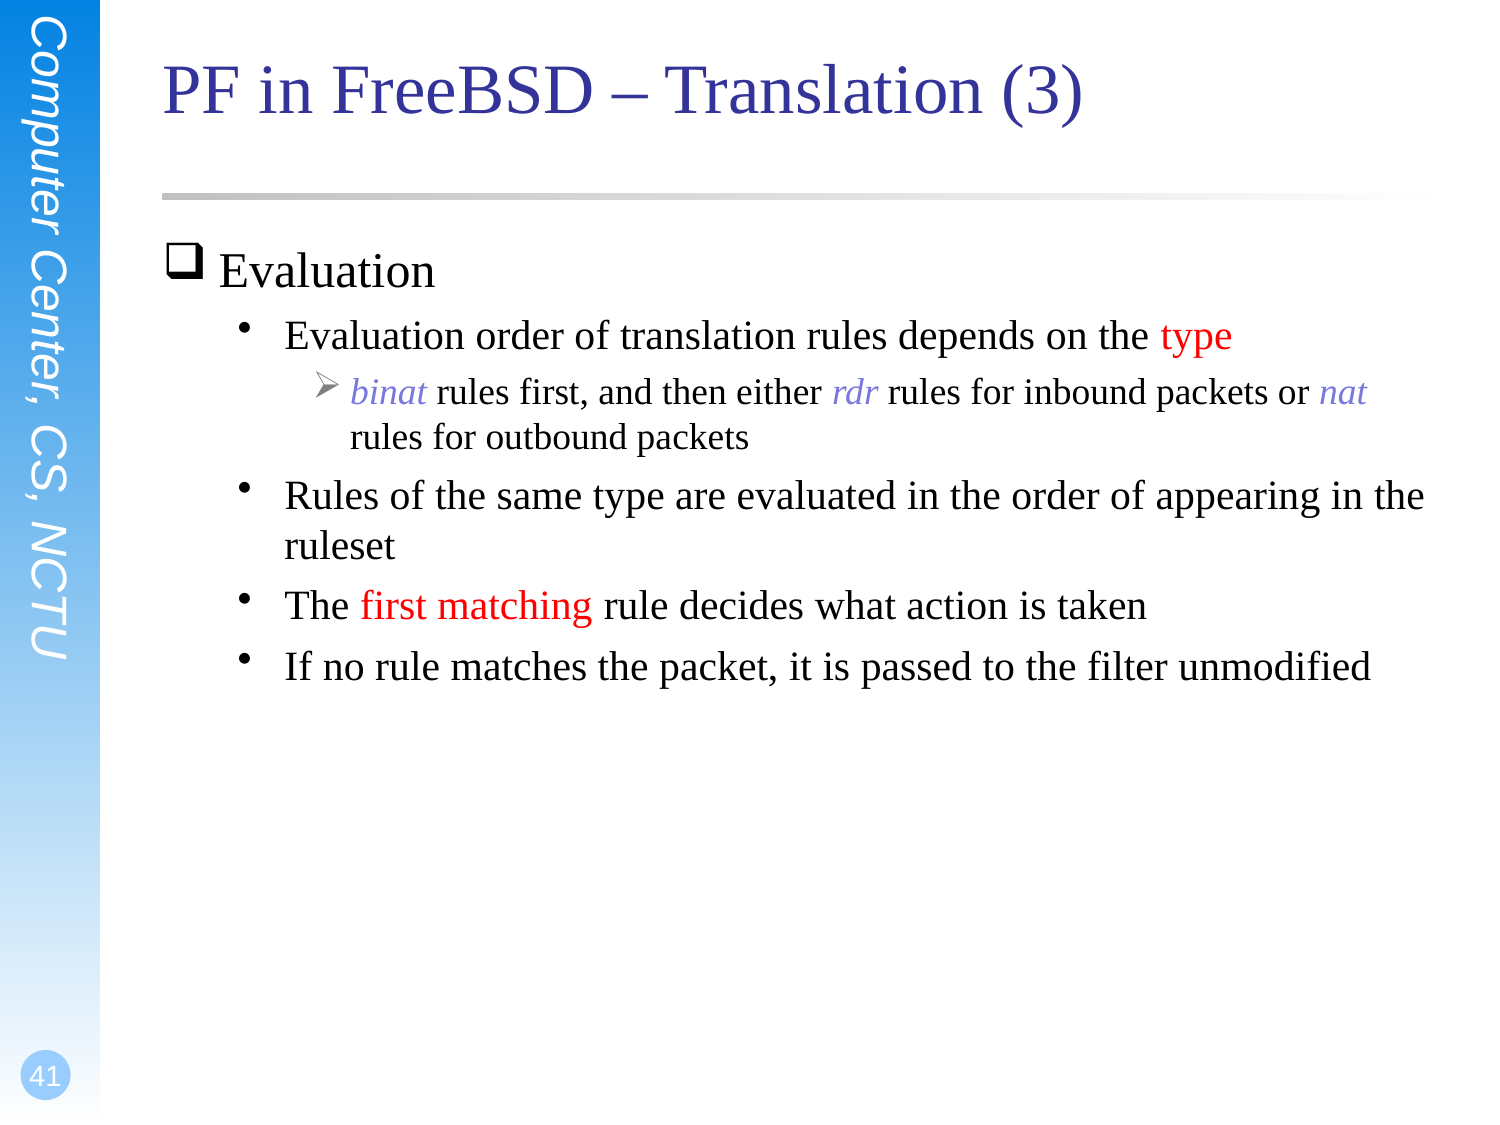

# PF in FreeBSD – Translation (3)
Evaluation
Evaluation order of translation rules depends on the type
binat rules first, and then either rdr rules for inbound packets or nat rules for outbound packets
Rules of the same type are evaluated in the order of appearing in the ruleset
The first matching rule decides what action is taken
If no rule matches the packet, it is passed to the filter unmodified